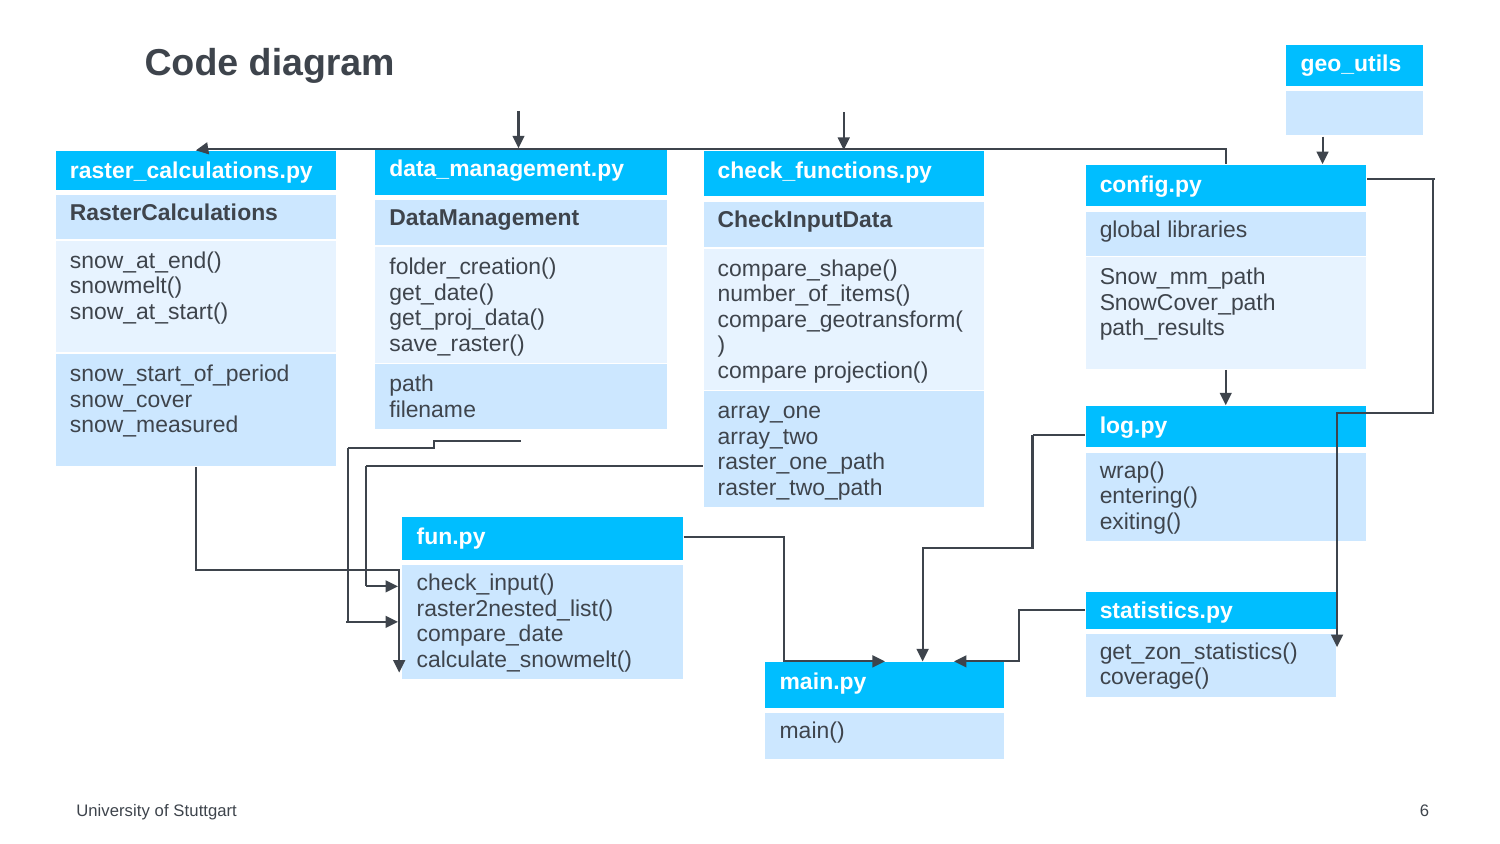

Code diagram
| geo\_utils |
| --- |
|  |

| data\_management.py |
| --- |
| DataManagement |
| folder\_creation() get\_date() get\_proj\_data() save\_raster() |
| path filename |
| check\_functions.py |
| --- |
| CheckInputData |
| compare\_shape() number\_of\_items() compare\_geotransform() compare projection() |
| array\_one array\_two raster\_one\_path raster\_two\_path |
| raster\_calculations.py |
| --- |
| RasterCalculations |
| snow\_at\_end() snowmelt() snow\_at\_start() |
| snow\_start\_of\_period snow\_cover snow\_measured |
| config.py |
| --- |
| global libraries |
| Snow\_mm\_path SnowCover\_path path\_results |
| log.py |
| --- |
| wrap() entering() exiting() |
| fun.py |
| --- |
| check\_input() raster2nested\_list() compare\_date calculate\_snowmelt() |
| statistics.py |
| --- |
| get\_zon\_statistics() coverage() |
| main.py |
| --- |
| main() |
University of Stuttgart
6